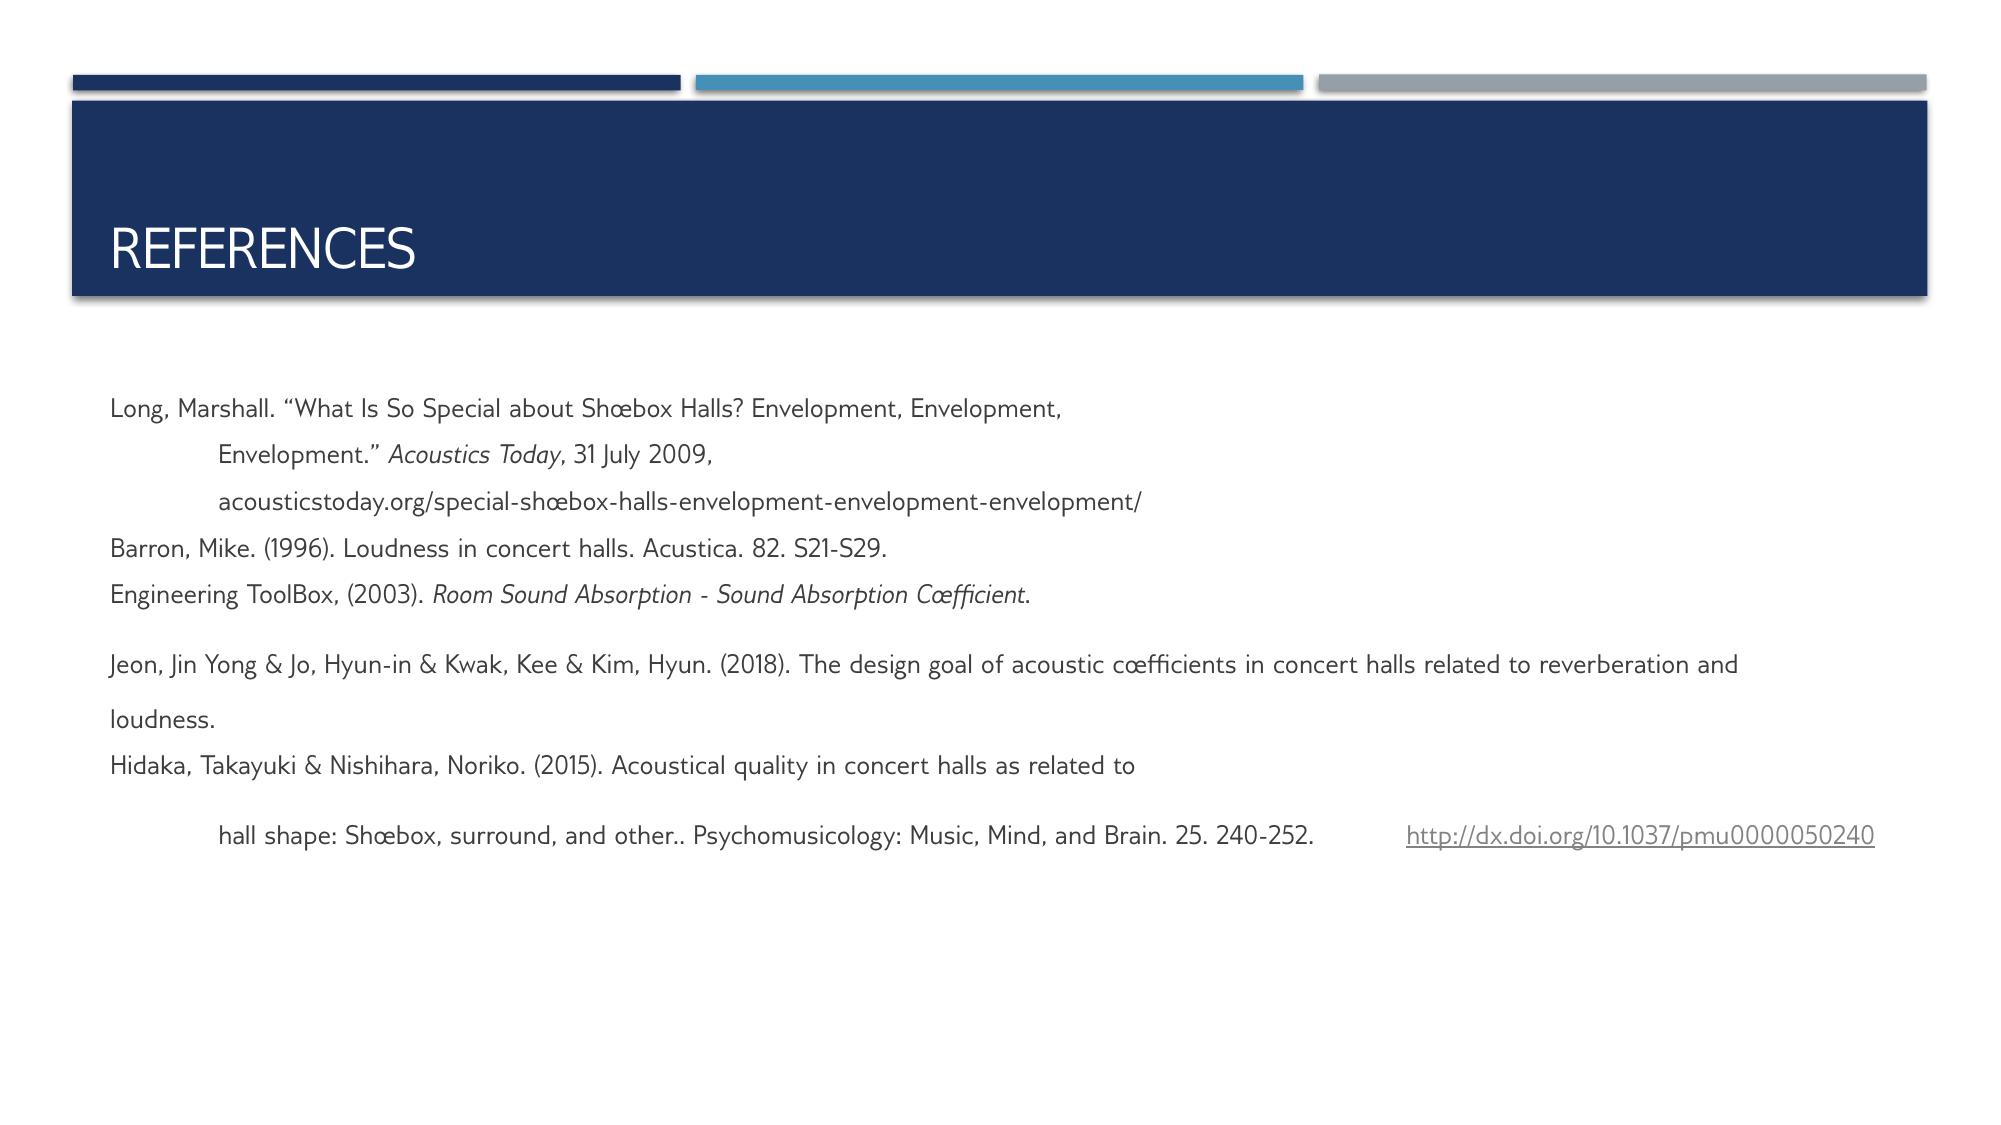

# References
Long, Marshall. “What Is So Special about Shoebox Halls? Envelopment, Envelopment,
	Envelopment.” Acoustics Today, 31 July 2009,
	acousticstoday.org/special-shoebox-halls-envelopment-envelopment-envelopment/
Barron, Mike. (1996). Loudness in concert halls. Acustica. 82. S21-S29.
Engineering ToolBox, (2003). Room Sound Absorption - Sound Absorption Coefficient.
Jeon, Jin Yong & Jo, Hyun-in & Kwak, Kee & Kim, Hyun. (2018). The design goal of acoustic coefficients in concert halls related to reverberation and 	loudness.
Hidaka, Takayuki & Nishihara, Noriko. (2015). Acoustical quality in concert halls as related to
	hall shape: Shoebox, surround, and other.. Psychomusicology: Music, Mind, and Brain. 25. 240-252. 	http://dx.doi.org/10.1037/pmu0000050240